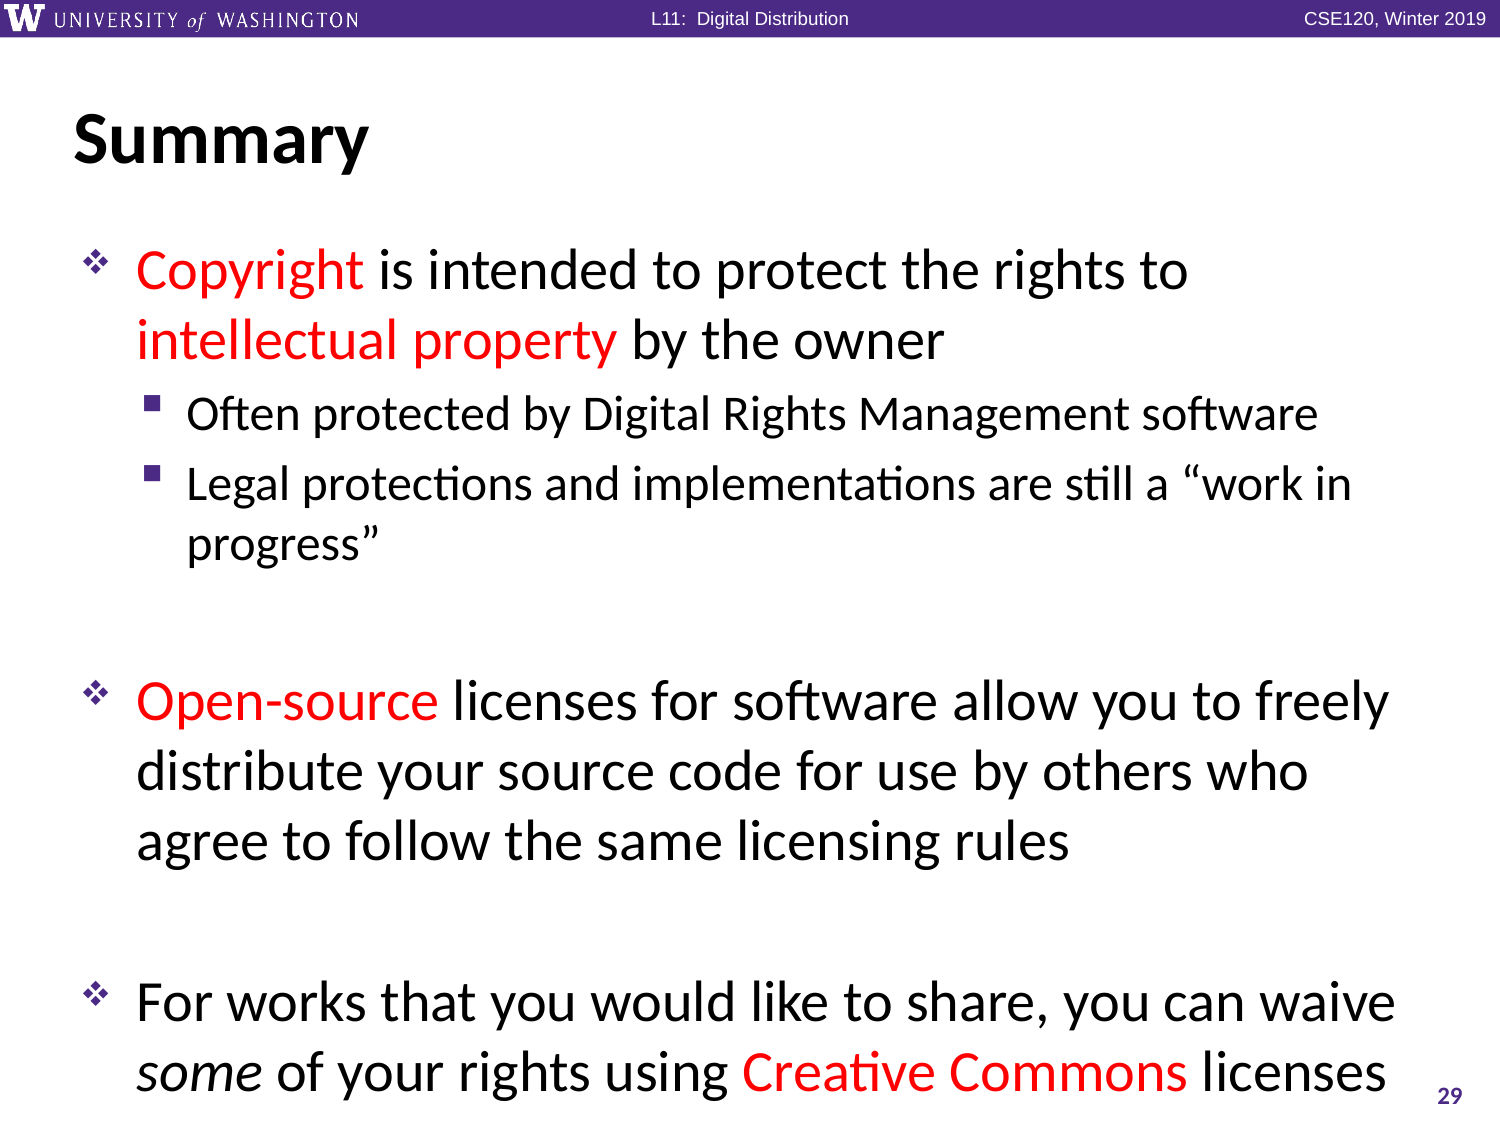

# Summary
Copyright is intended to protect the rights to intellectual property by the owner
Often protected by Digital Rights Management software
Legal protections and implementations are still a “work in progress”

Open-source licenses for software allow you to freely distribute your source code for use by others who agree to follow the same licensing rules

For works that you would like to share, you can waive some of your rights using Creative Commons licenses
29